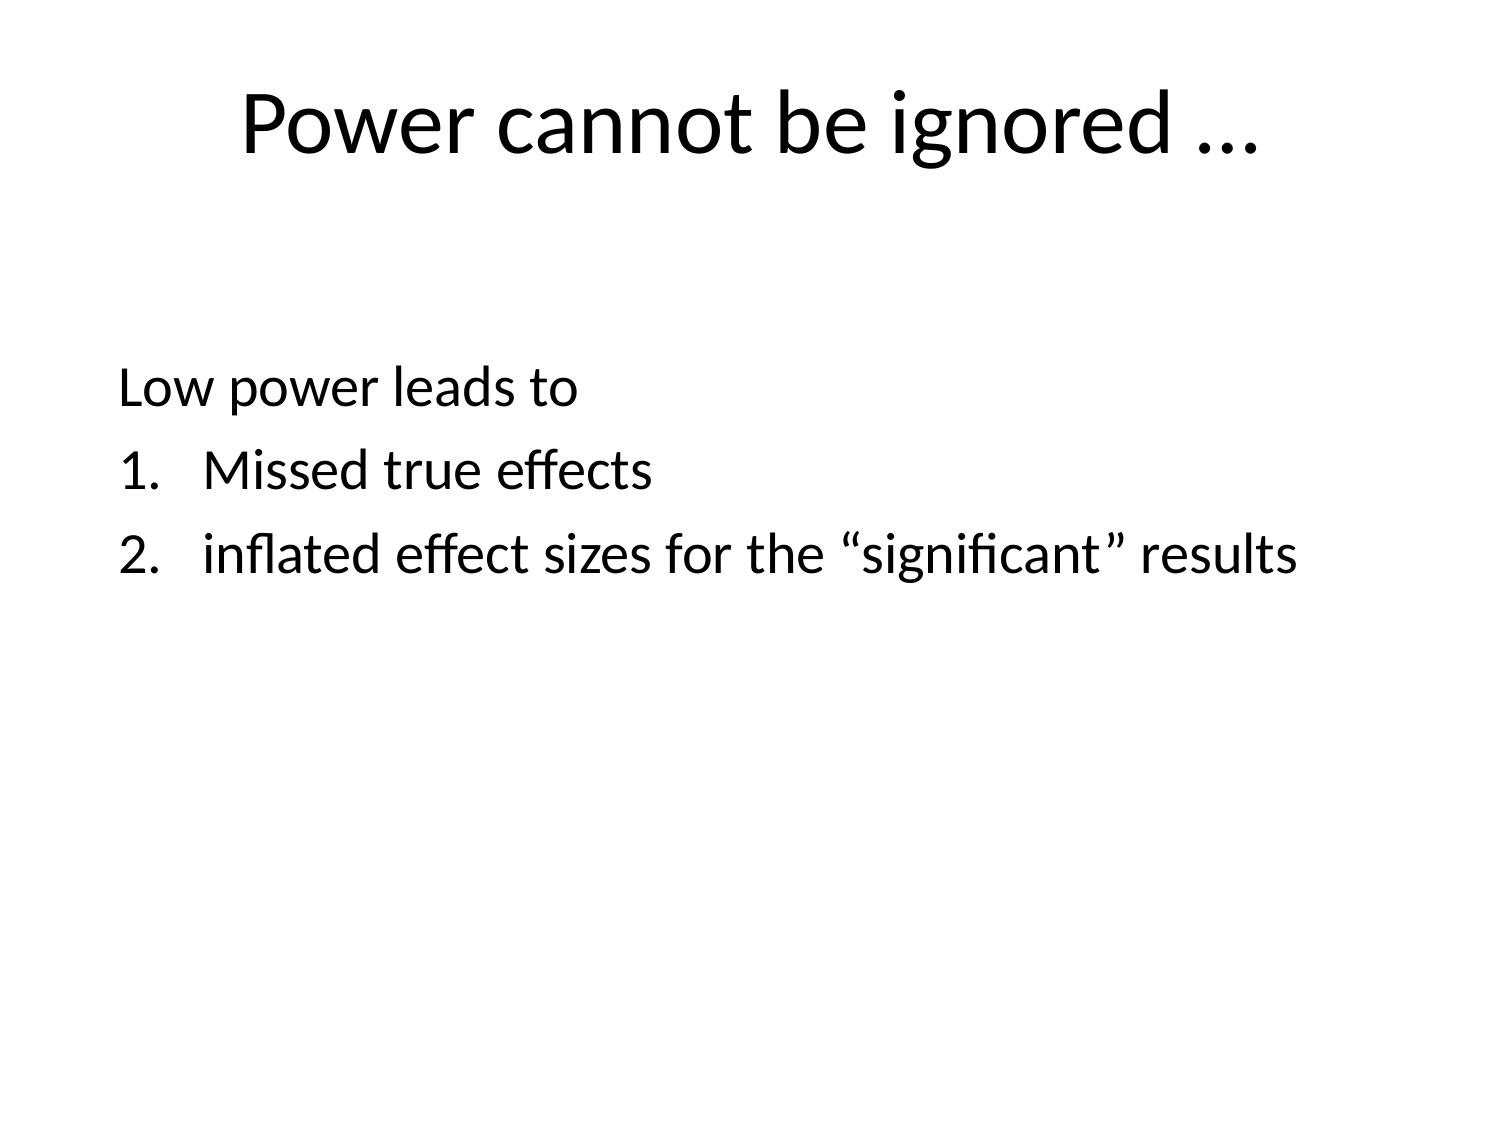

# Power cannot be ignored …

Low power leads to
Missed true effects
inflated effect sizes for the “significant” results